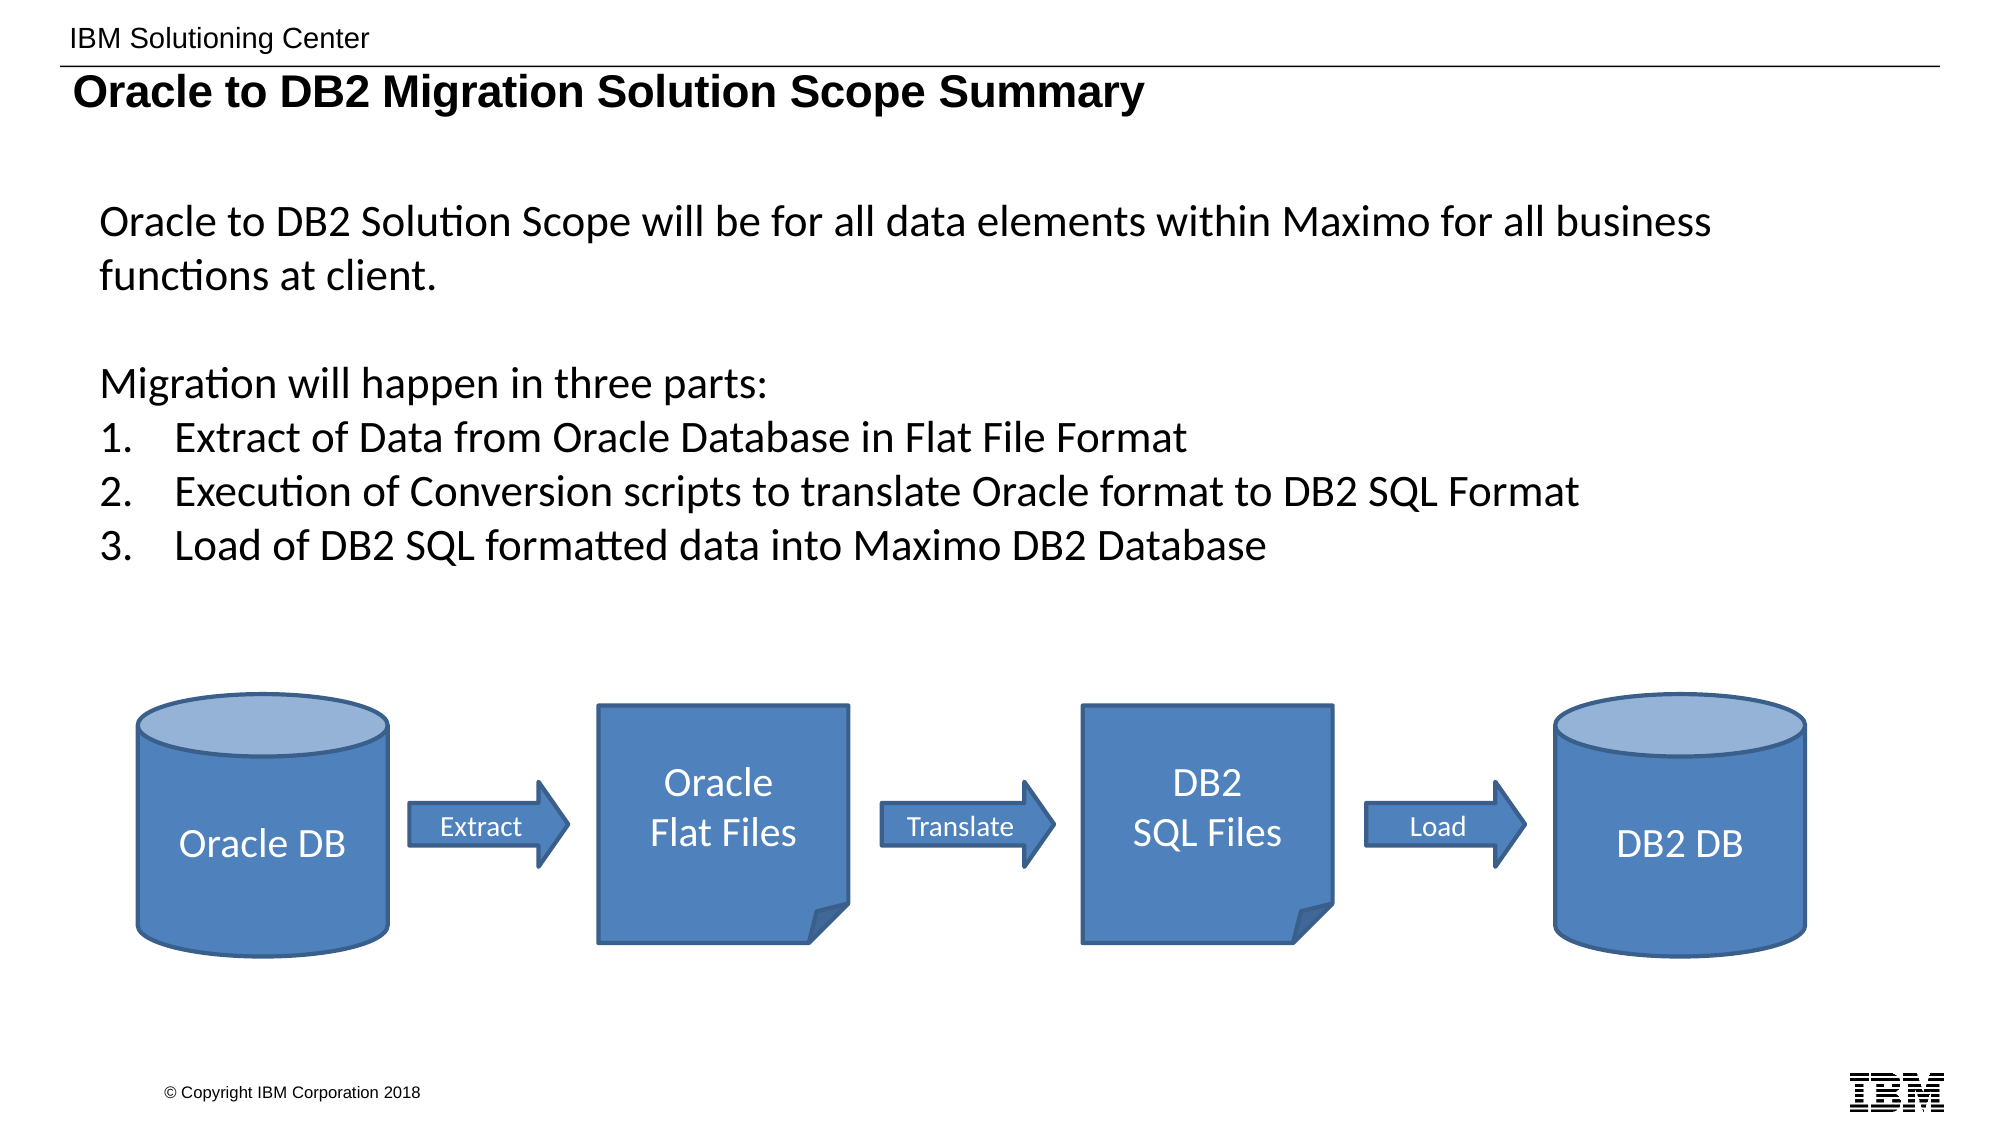

# Oracle to DB2 Migration Solution Scope Summary
Oracle to DB2 Solution Scope will be for all data elements within Maximo for all business functions at client.

Migration will happen in three parts:
Extract of Data from Oracle Database in Flat File Format
Execution of Conversion scripts to translate Oracle format to DB2 SQL Format
Load of DB2 SQL formatted data into Maximo DB2 Database
Oracle DB
DB2 DB
Oracle
Flat Files
DB2
SQL Files
Load
Extract
Translate
Template - 2022 Edition, Version 2.04
© 2022 IBM Corporation | IBM Confidential